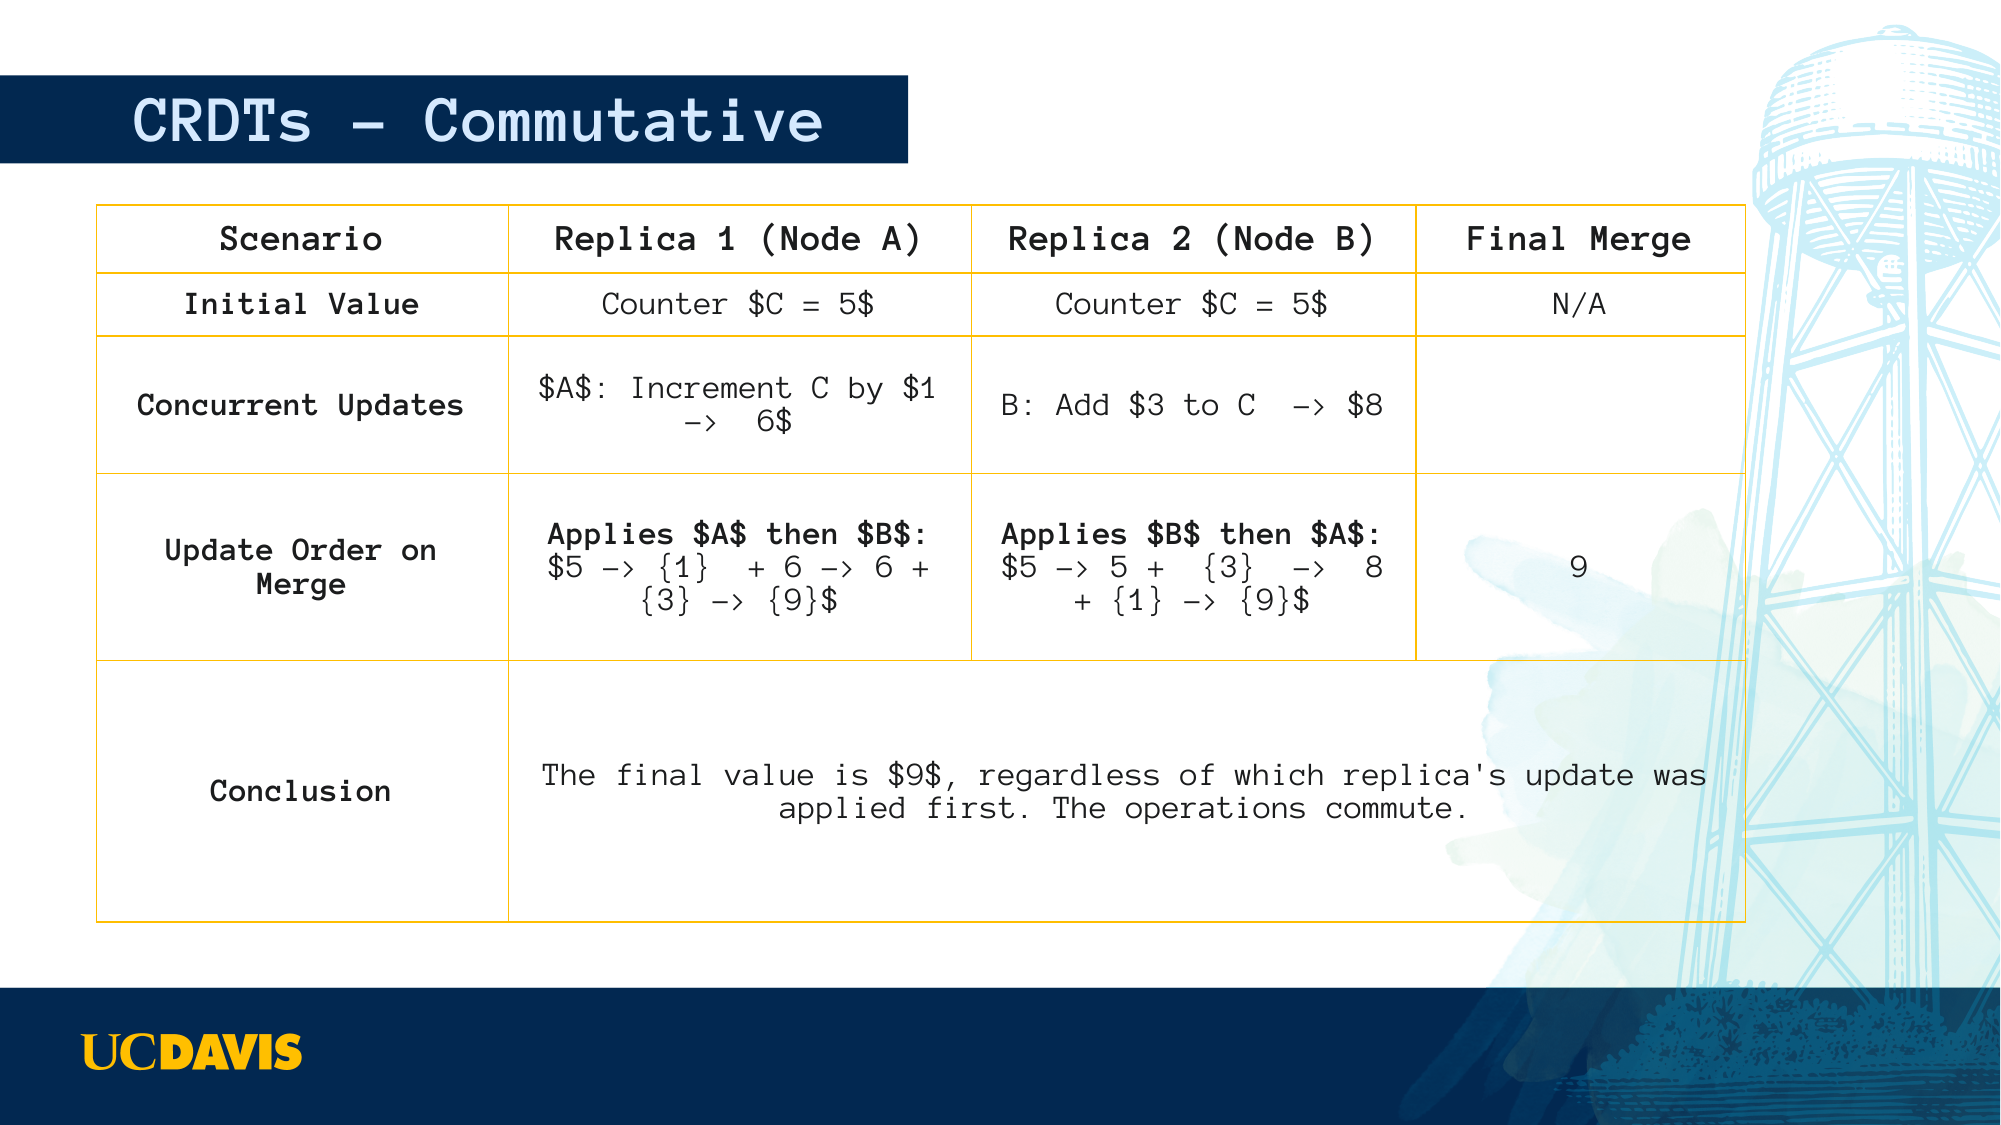

# CRDTs - Commutative
| Scenario | Replica 1 (Node A) | Replica 2 (Node B) | Final Merge |
| --- | --- | --- | --- |
| Initial Value | Counter $C = 5$ | Counter $C = 5$ | N/A |
| Concurrent Updates | $A$: Increment C by $1 -> 6$ | B: Add $3 to C -> $8 |  |
| Update Order on Merge | Applies $A$ then $B$: $5 -> {1} + 6 -> 6 + {3} -> {9}$ | Applies $B$ then $A$: $5 -> 5 + {3} -> 8 + {1} -> {9}$ | 9 |
| Conclusion | The final value is $9$, regardless of which replica's update was applied first. The operations commute. |  |  |